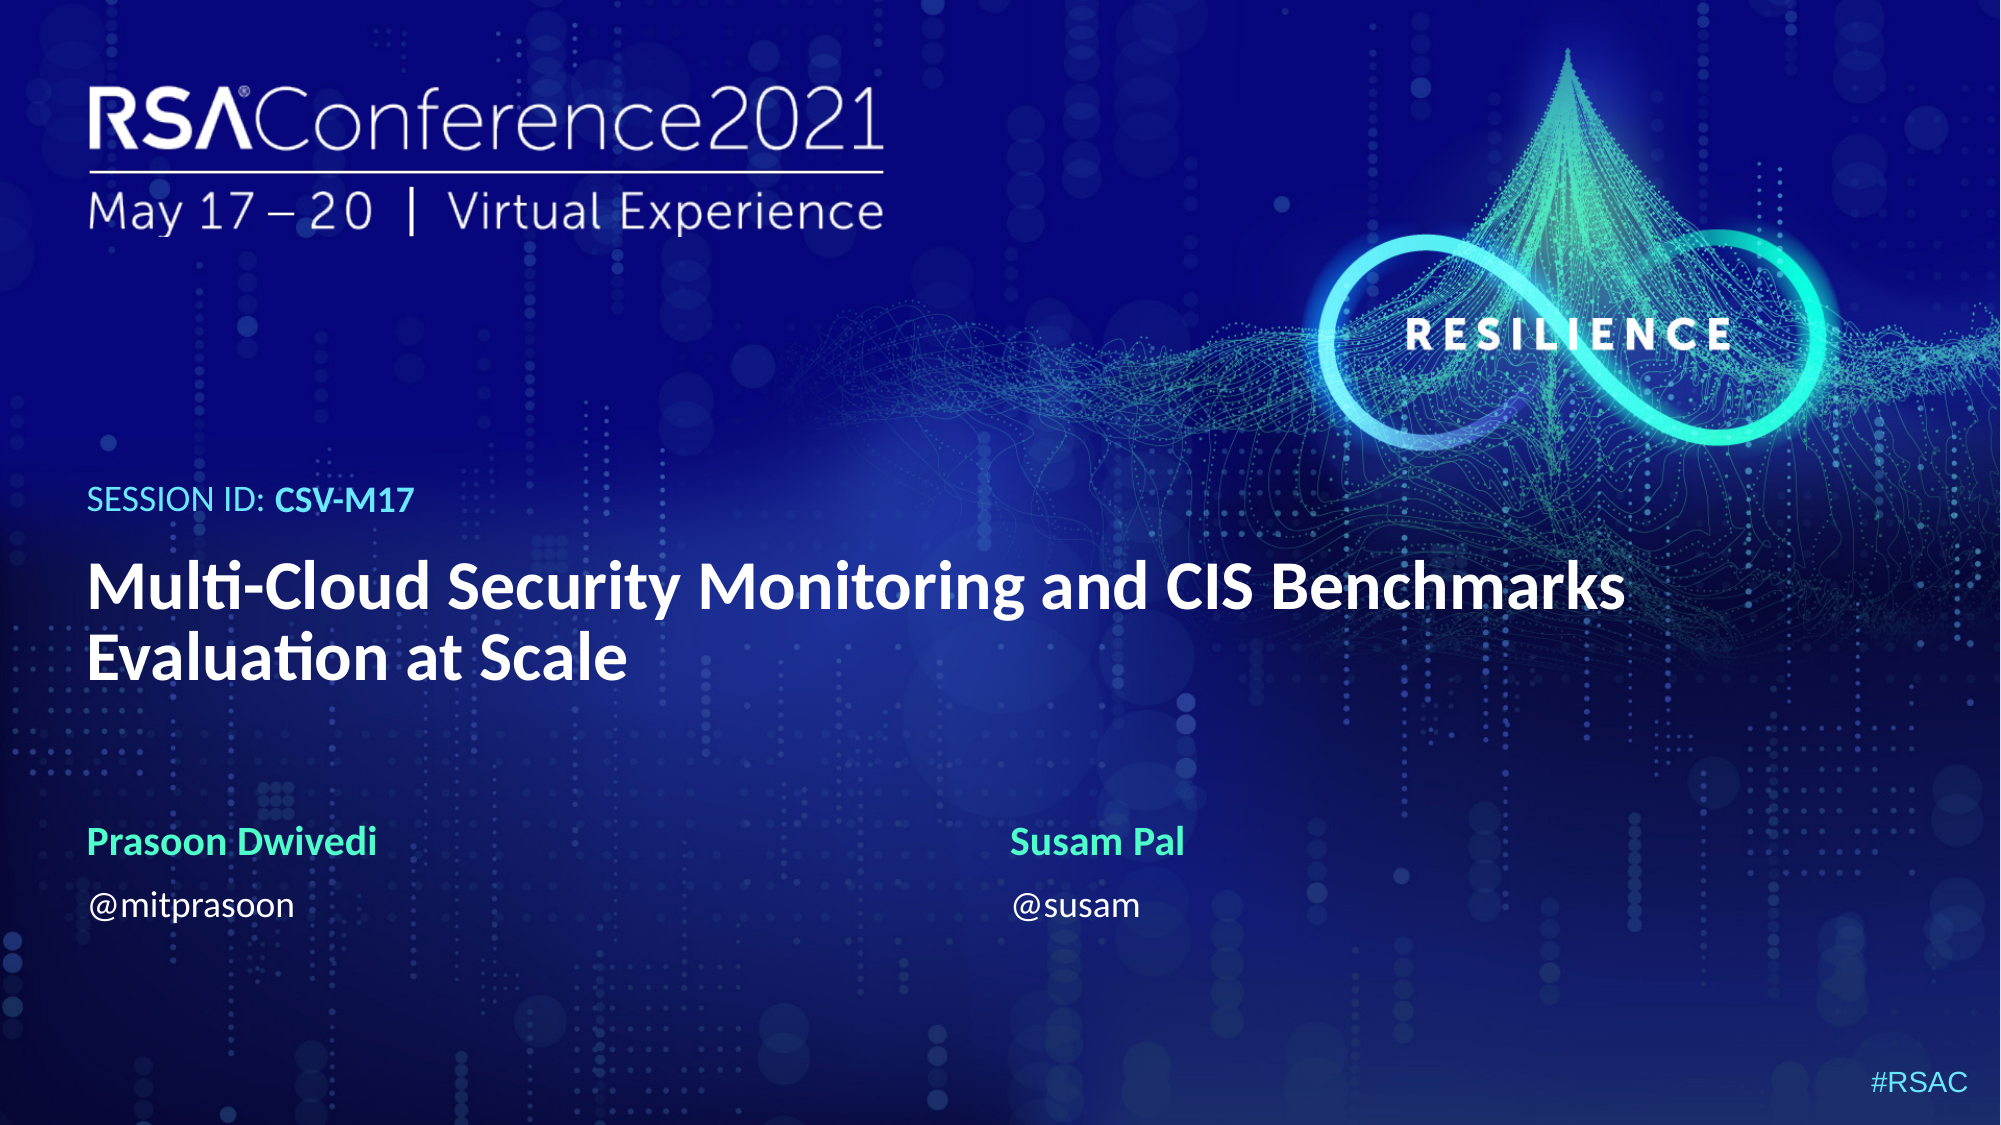

CSV-M17

# Multi-Cloud Security Monitoring and CIS Benchmarks Evaluation at Scale
Prasoon Dwivedi
Susam Pal
@mitprasoon
@susam